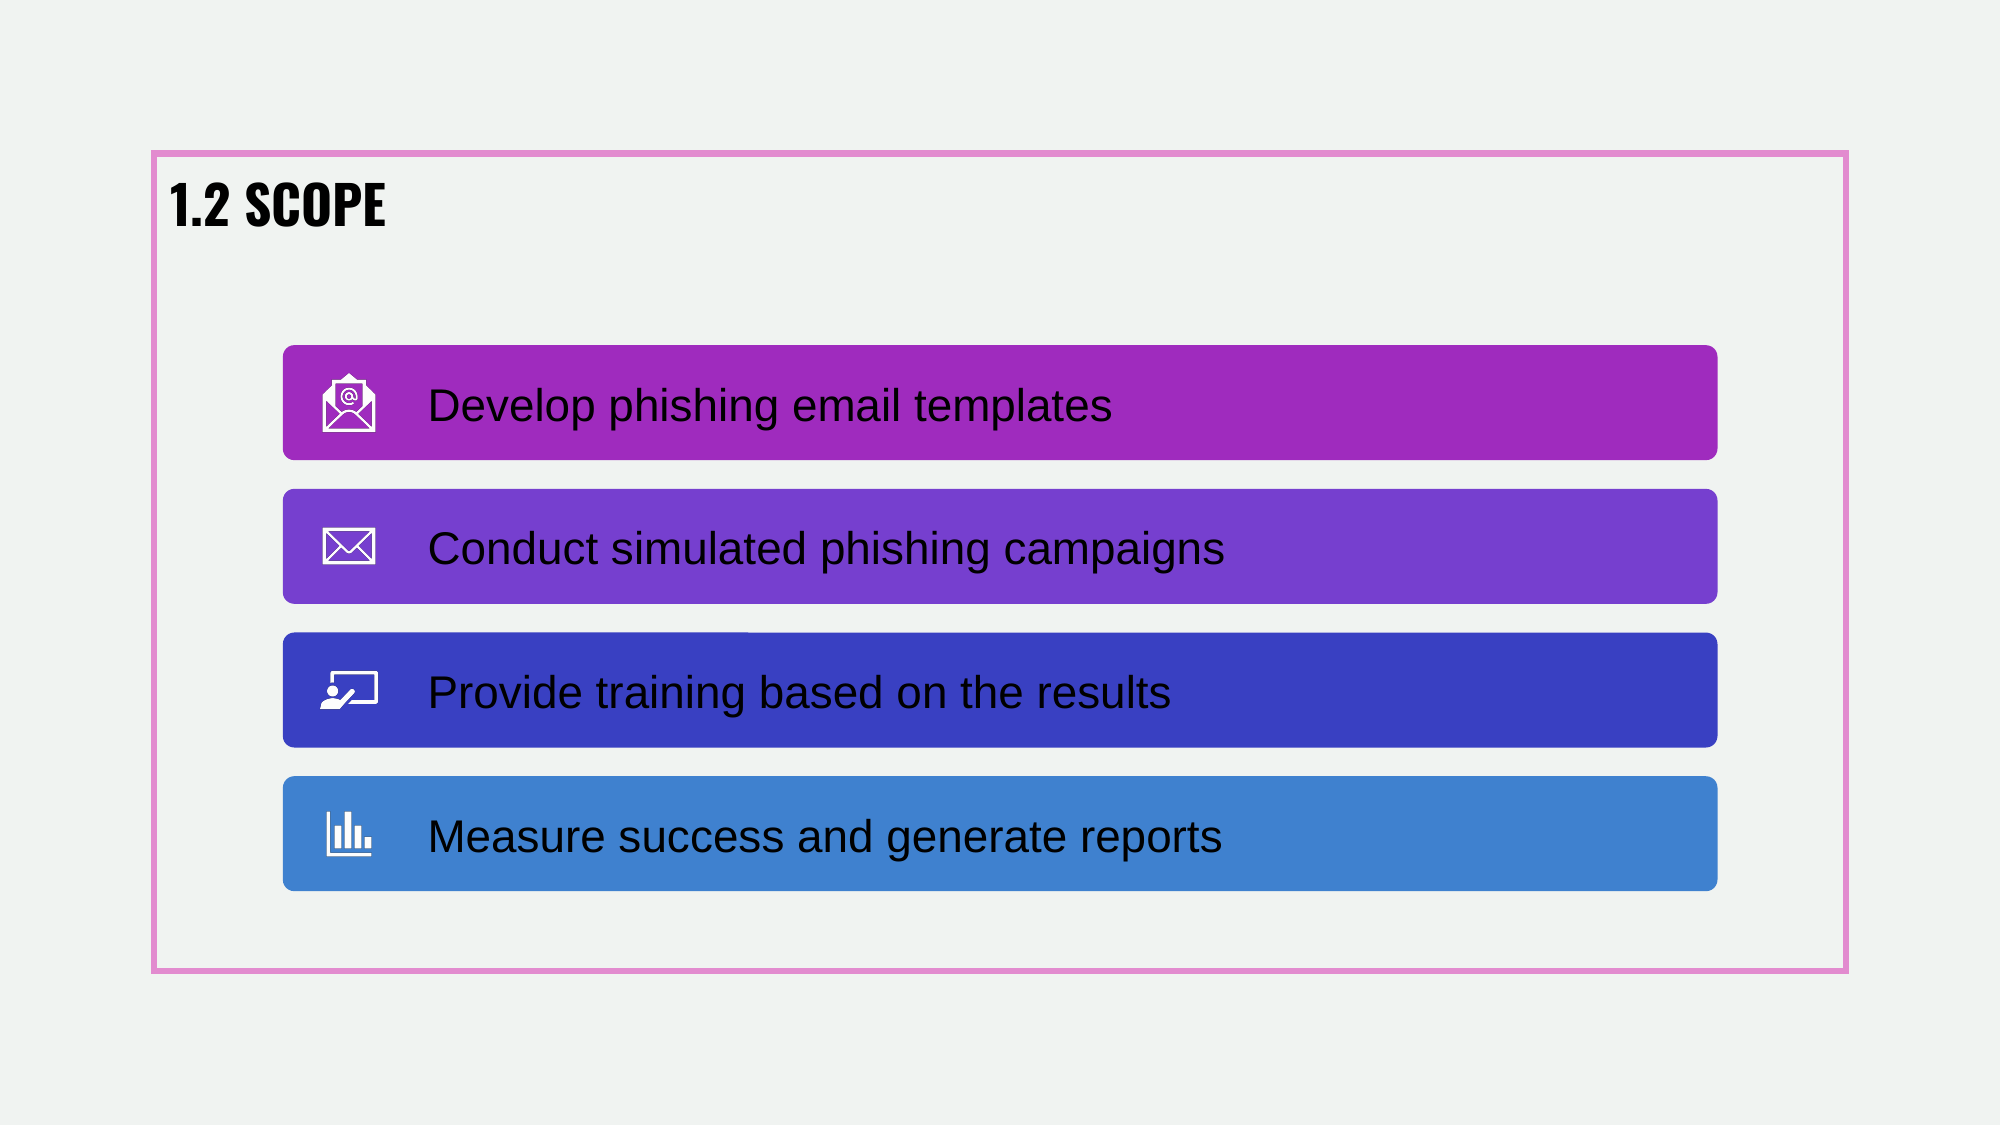

1.2 SCOPE

Develop phishing email templates

Conduct simulated phishing campaigns

Provide training based on the results

Measure success and generate reports